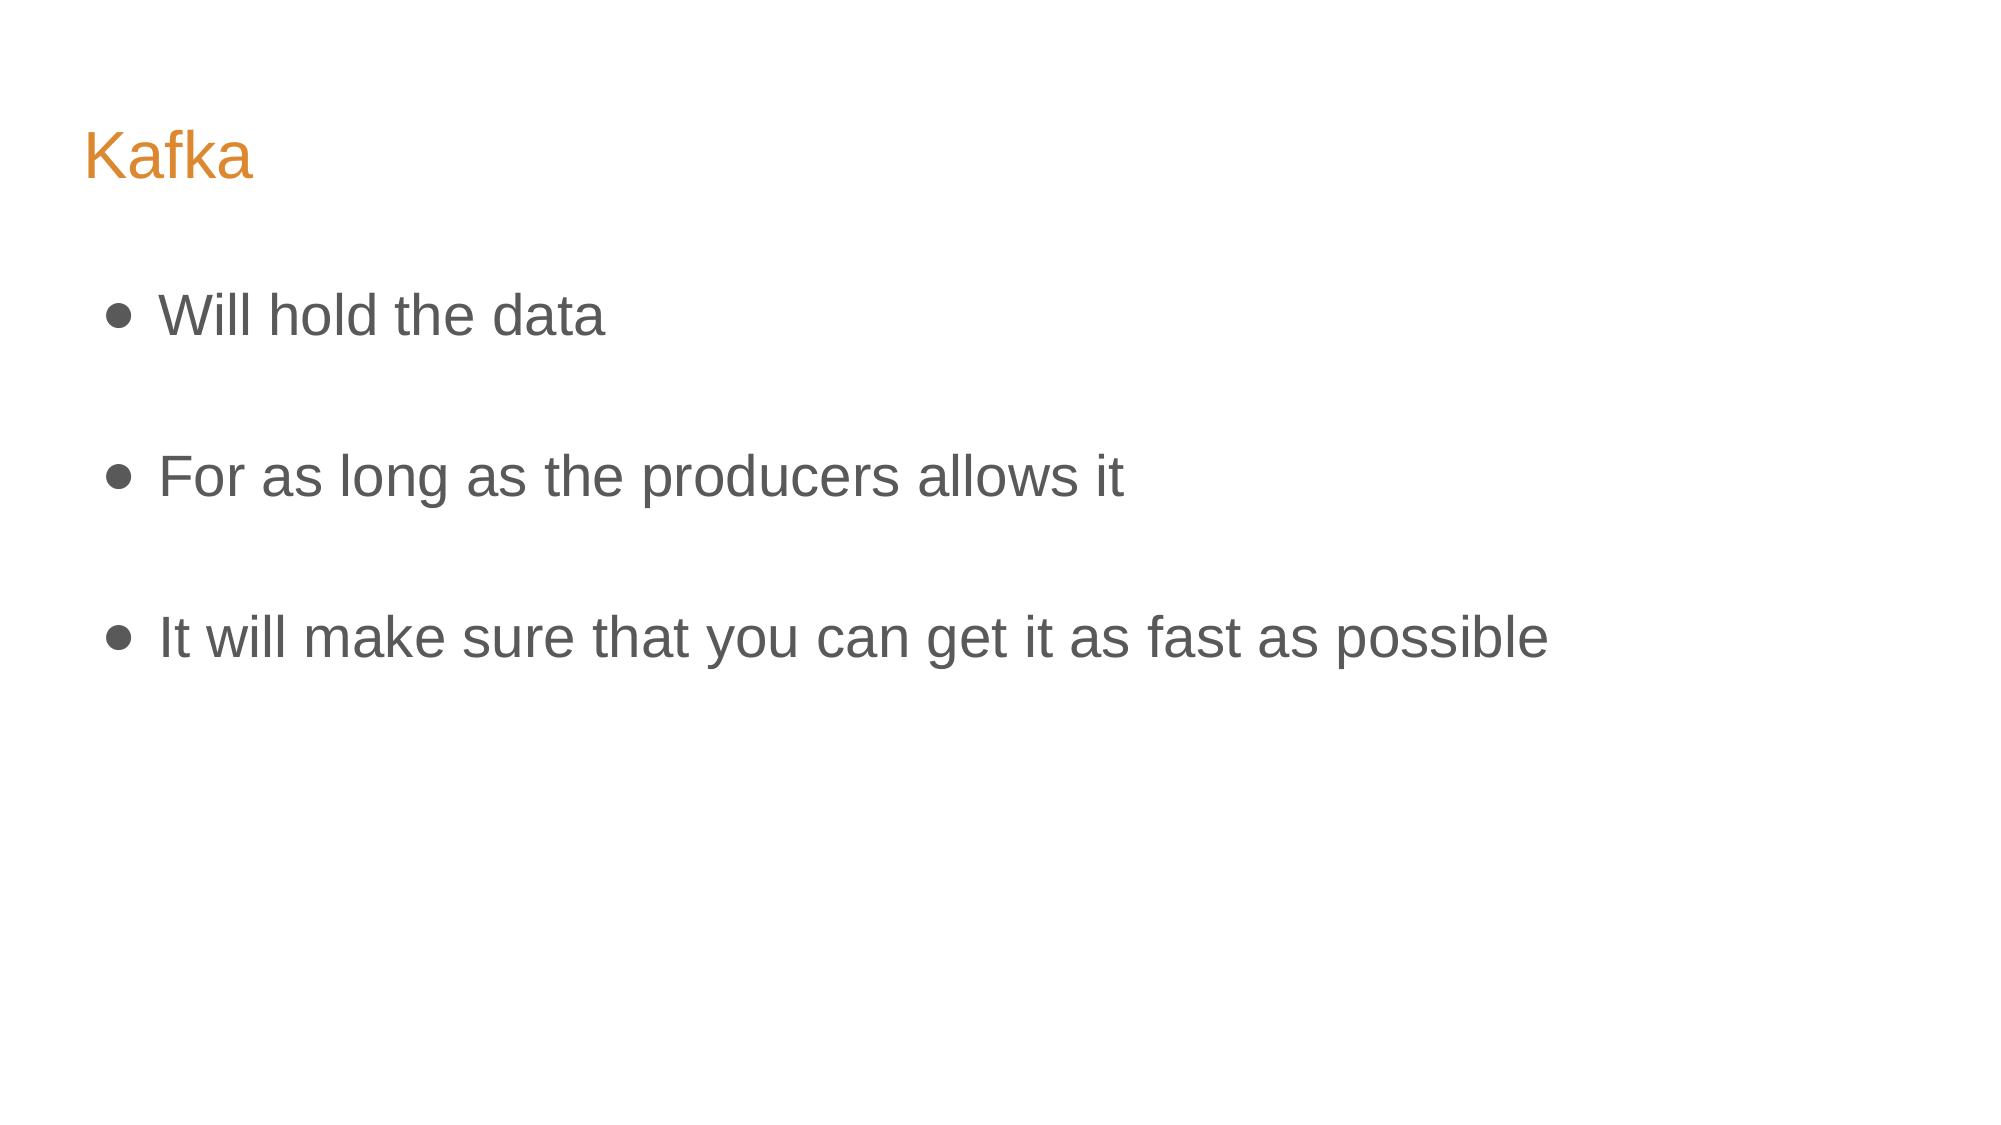

# Kafka
Will hold the data

For as long as the producers allows it

It will make sure that you can get it as fast as possible